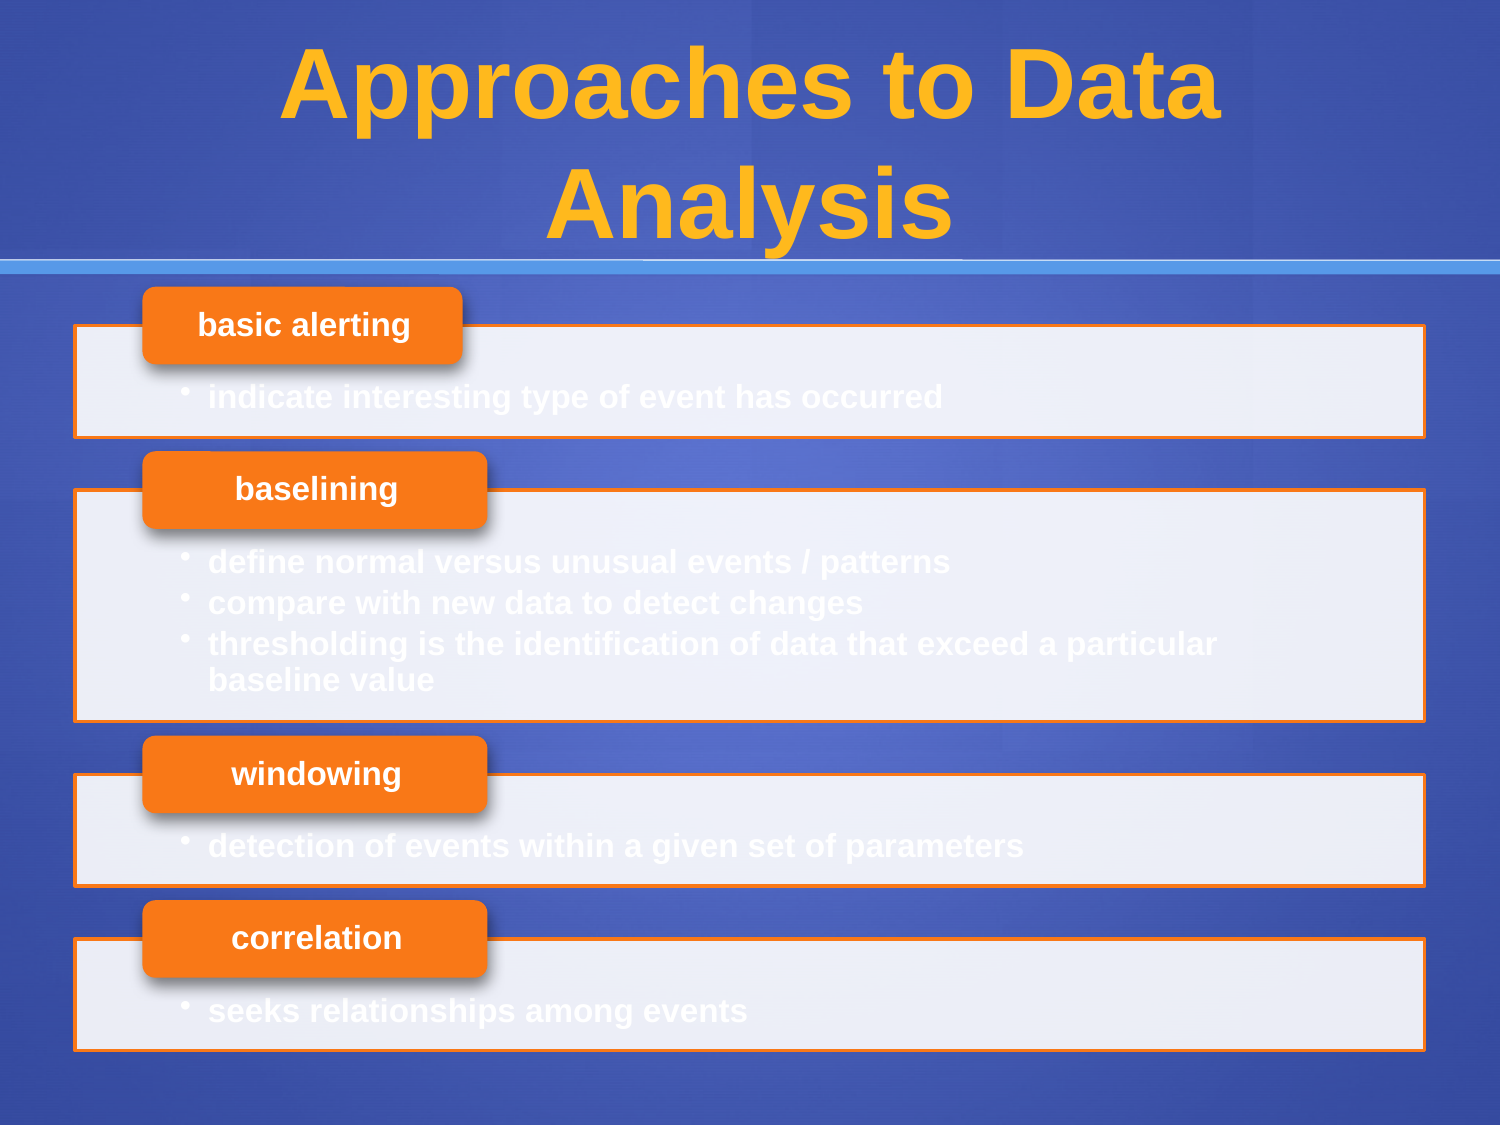

# Approaches to Data Analysis
indicate interesting type of event has occurred
basic alerting
define normal versus unusual events / patterns
compare with new data to detect changes
thresholding is the identification of data that exceed a particular baseline value
baselining
detection of events within a given set of parameters
windowing
seeks relationships among events
correlation